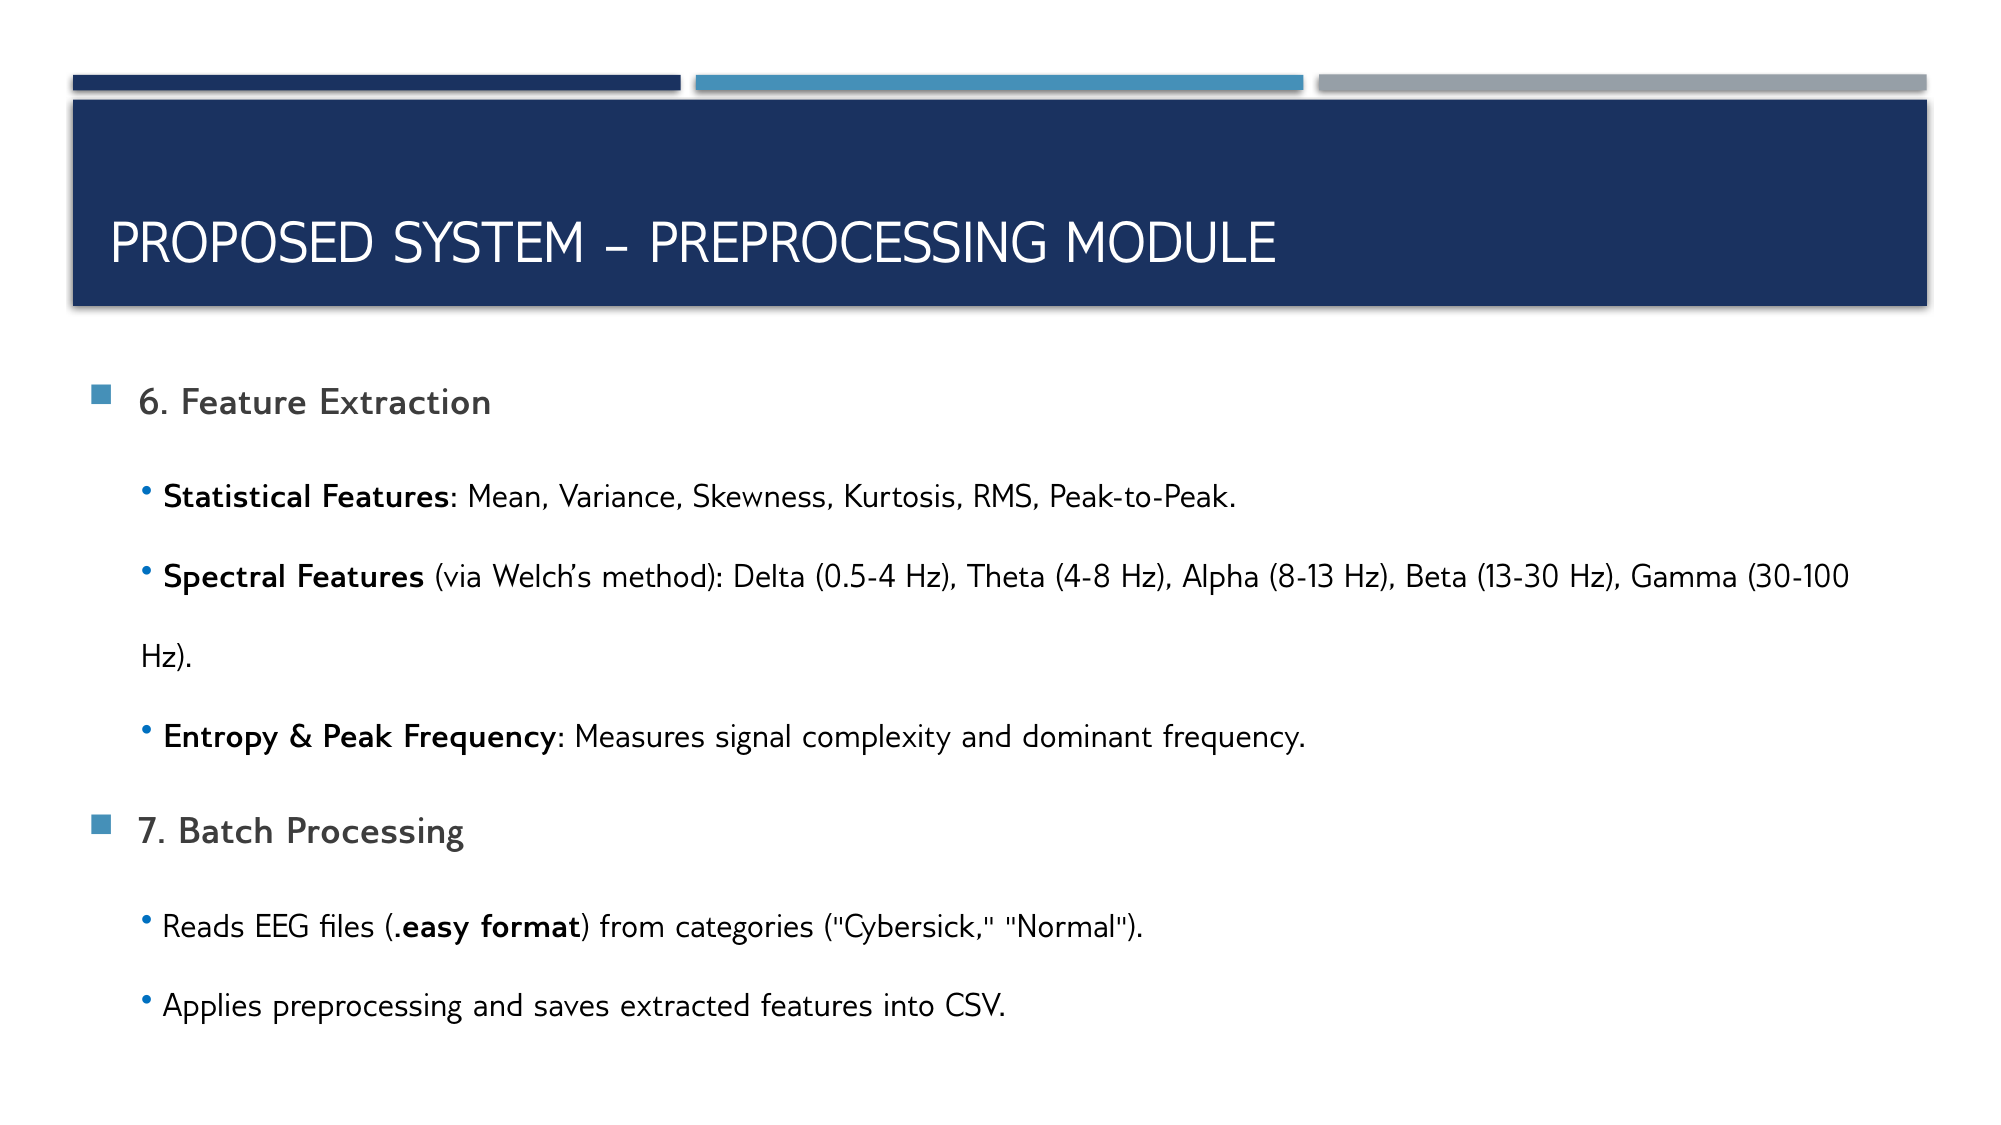

# Proposed system – PREPROCESSING MODULE
6. Feature Extraction
 Statistical Features: Mean, Variance, Skewness, Kurtosis, RMS, Peak-to-Peak.
 Spectral Features (via Welch’s method): Delta (0.5-4 Hz), Theta (4-8 Hz), Alpha (8-13 Hz), Beta (13-30 Hz), Gamma (30-100 Hz).
 Entropy & Peak Frequency: Measures signal complexity and dominant frequency.
7. Batch Processing
 Reads EEG files (.easy format) from categories ("Cybersick," "Normal").
 Applies preprocessing and saves extracted features into CSV.